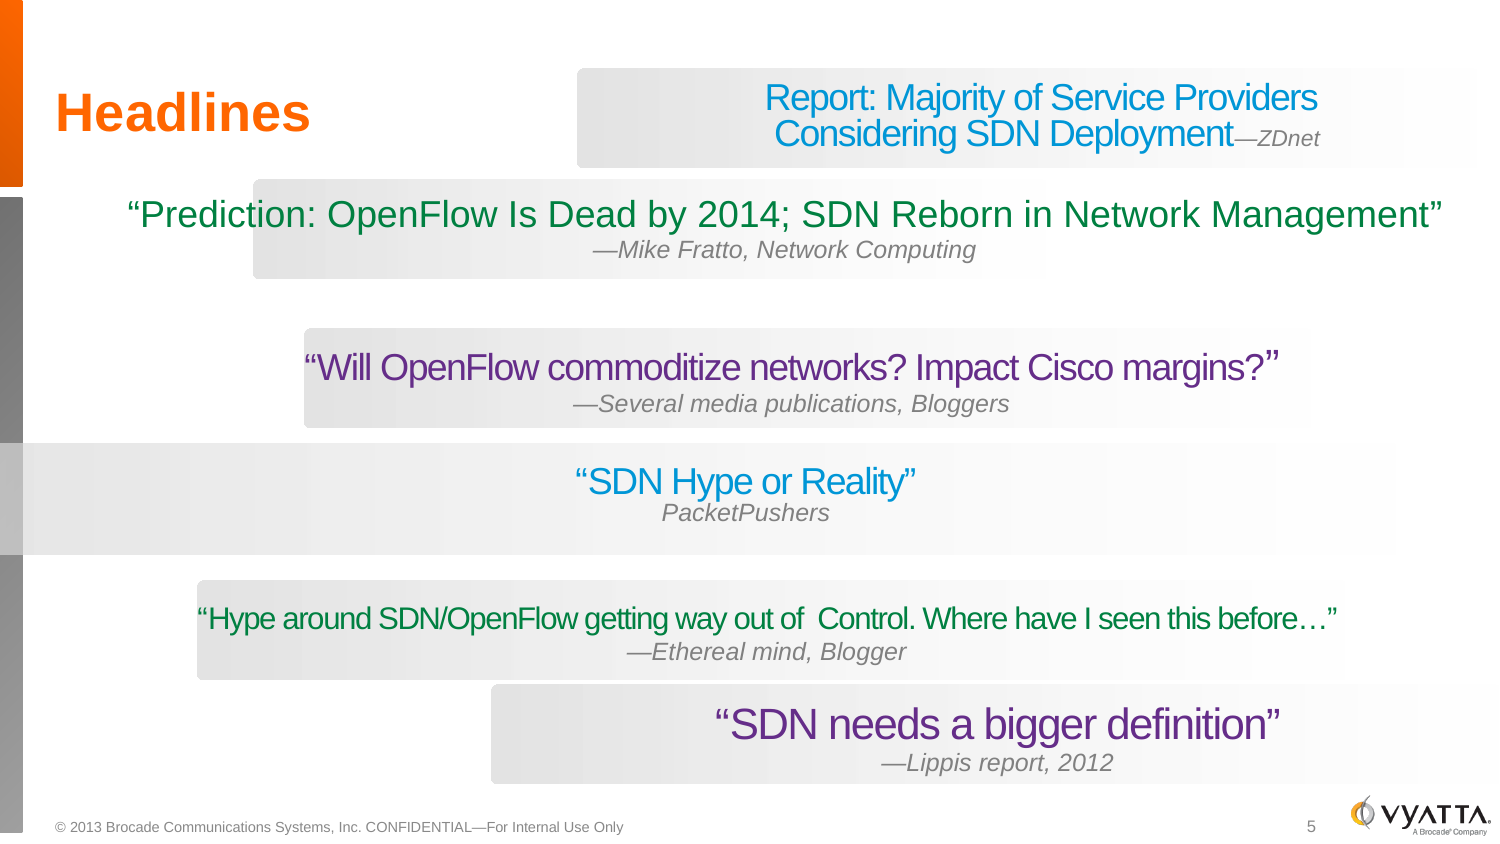

Headlines

Report: Majority of Service Providers
 Considering SDN Deployment—ZDnet

“Prediction: OpenFlow Is Dead by 2014; SDN Reborn in Network Management”
—Mike Fratto, Network Computing
“Will OpenFlow commoditize networks? Impact Cisco margins?”
—Several media publications, Bloggers

“SDN Hype or Reality”
PacketPushers

“Hype around SDN/OpenFlow getting way out of  Control. Where have I seen this before…” —Ethereal mind, Blogger

“SDN needs a bigger definition”
—Lippis report, 2012
5
© 2013 Brocade Communications Systems, Inc. CONFIDENTIAL—For Internal Use Only